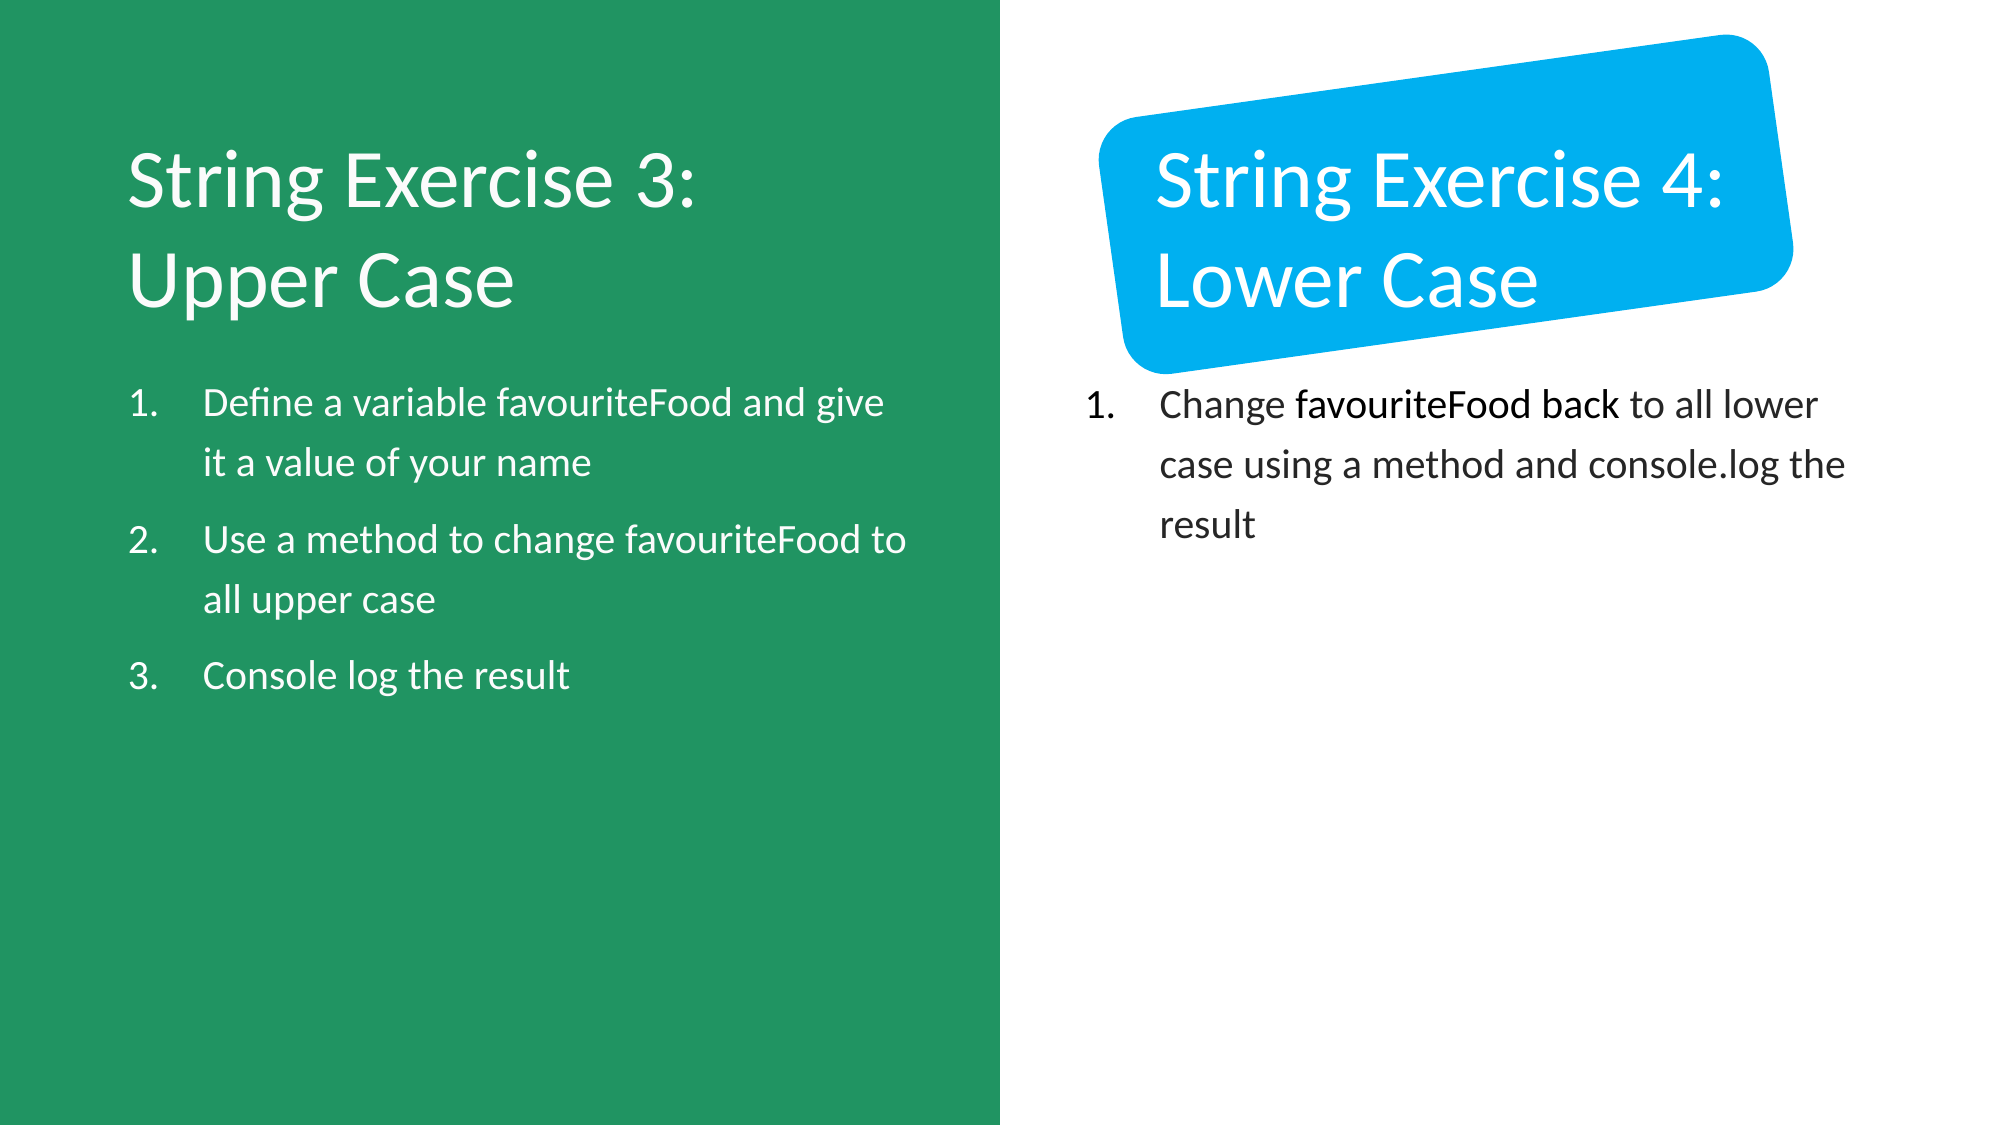

# String Exercise 3: Upper Case
String Exercise 4: Lower Case
Define a variable favouriteFood and give it a value of your name
Use a method to change favouriteFood to all upper case
Console log the result
Change favouriteFood back to all lower case using a method and console.log the result